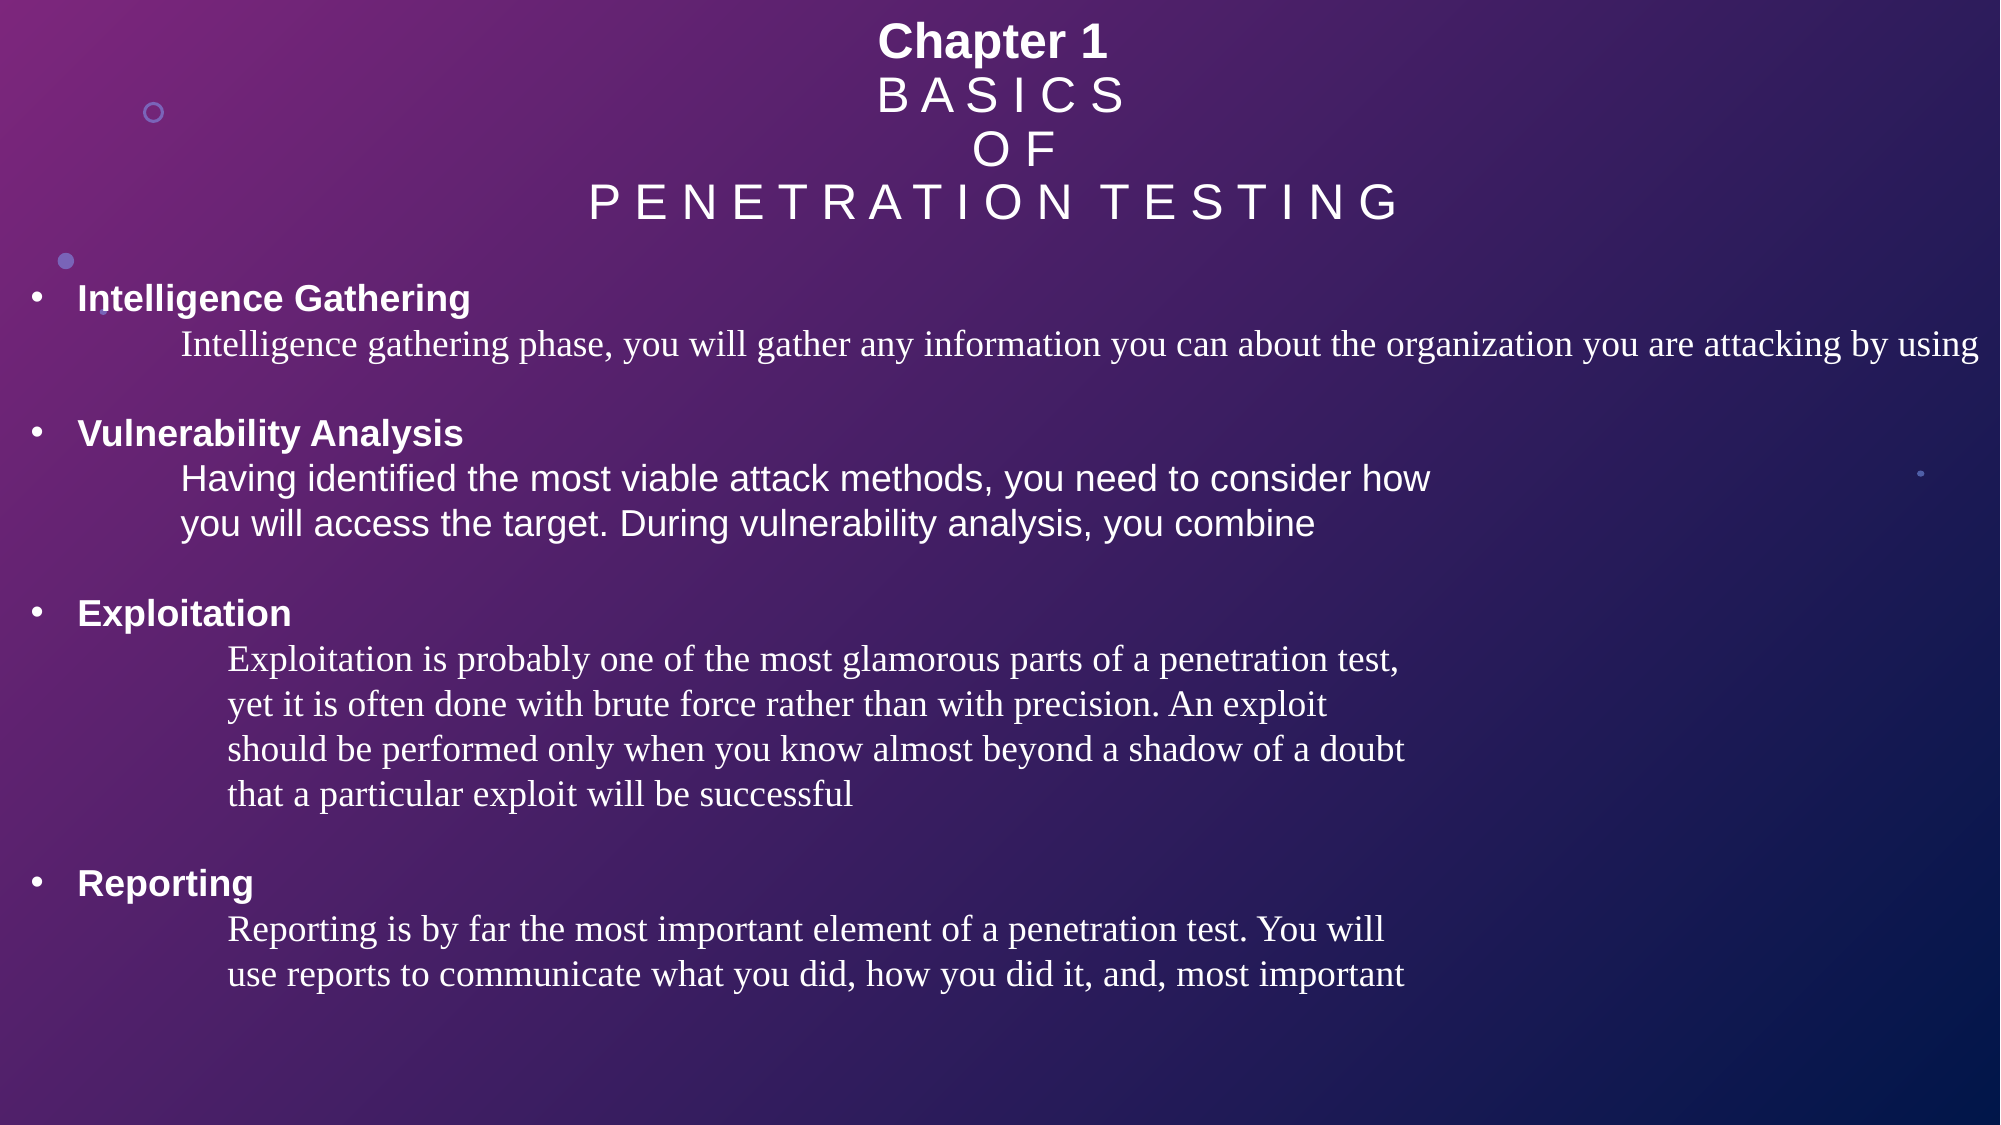

# Chapter 1 B A S I C S O F P E N E T R A T I O N  T E S T I N G
Intelligence Gathering
	Intelligence gathering phase, you will gather any information you can about the organization you are attacking by using 	social-media networks, Google hacking, foot printing the target, and so on. One of the most important skill

Vulnerability Analysis
	Having identified the most viable attack methods, you need to consider how
	you will access the target. During vulnerability analysis, you combine

Exploitation
	Exploitation is probably one of the most glamorous parts of a penetration test,
	yet it is often done with brute force rather than with precision. An exploit
	should be performed only when you know almost beyond a shadow of a doubt
	that a particular exploit will be successful

Reporting
	Reporting is by far the most important element of a penetration test. You will
	use reports to communicate what you did, how you did it, and, most important